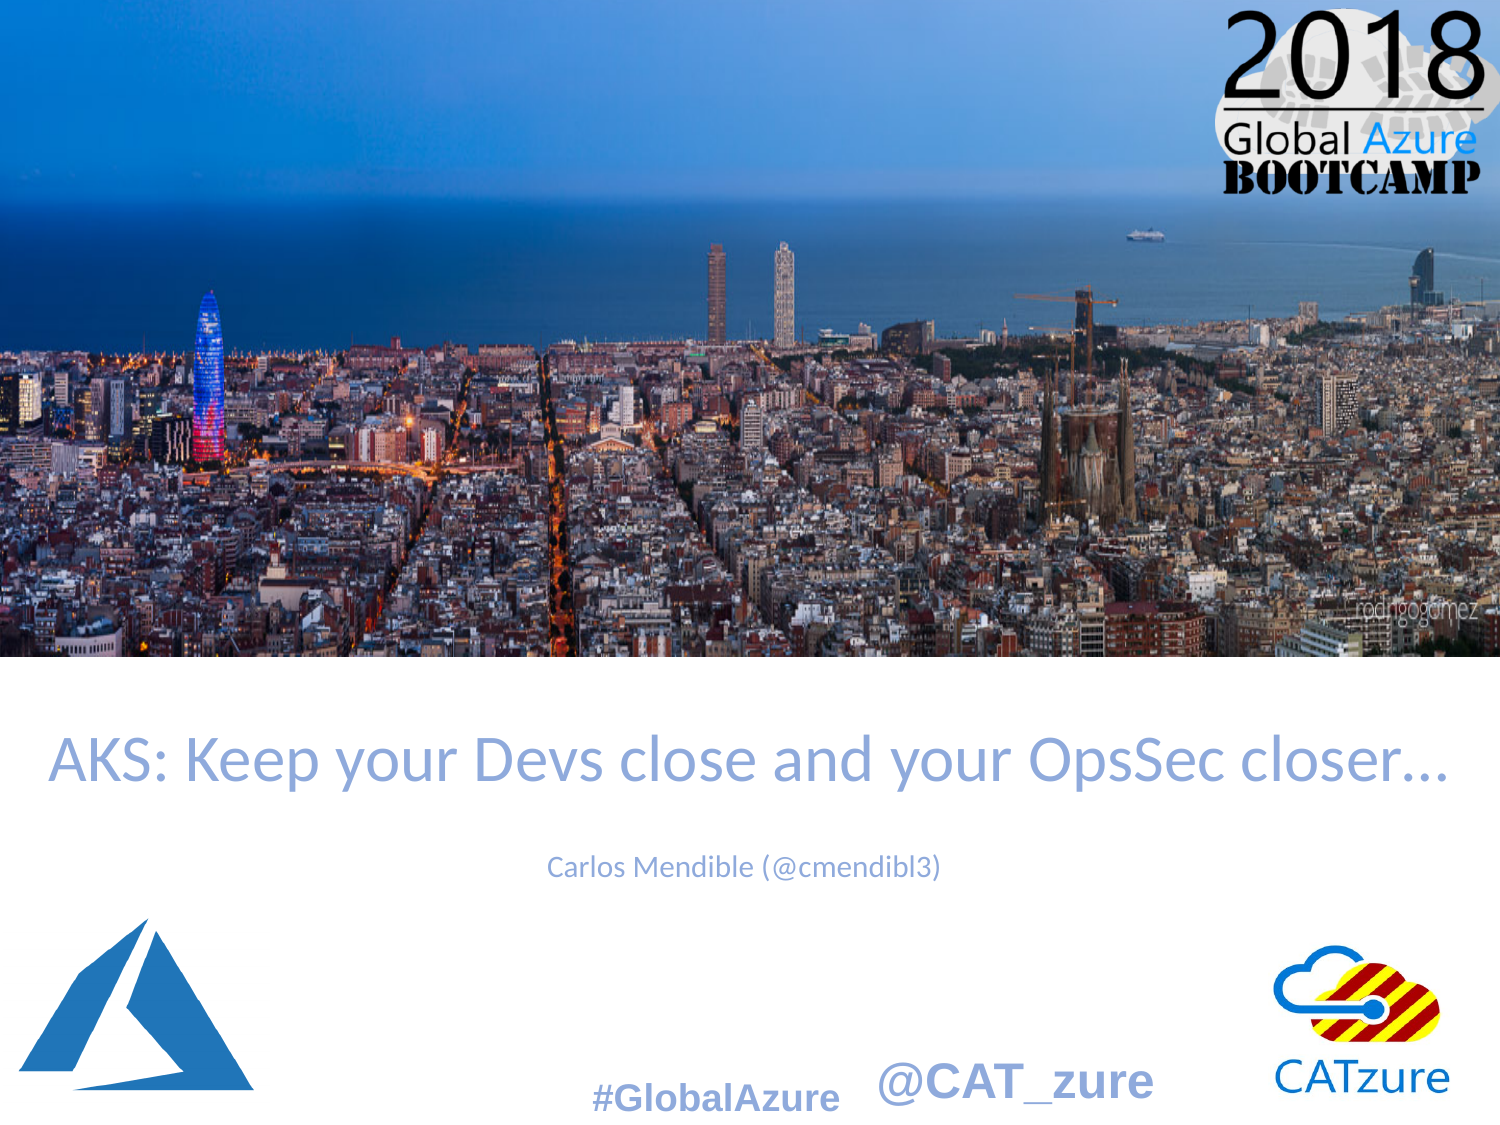

# AKS: Keep your Devs close and your OpsSec closer…
Carlos Mendible (@cmendibl3)